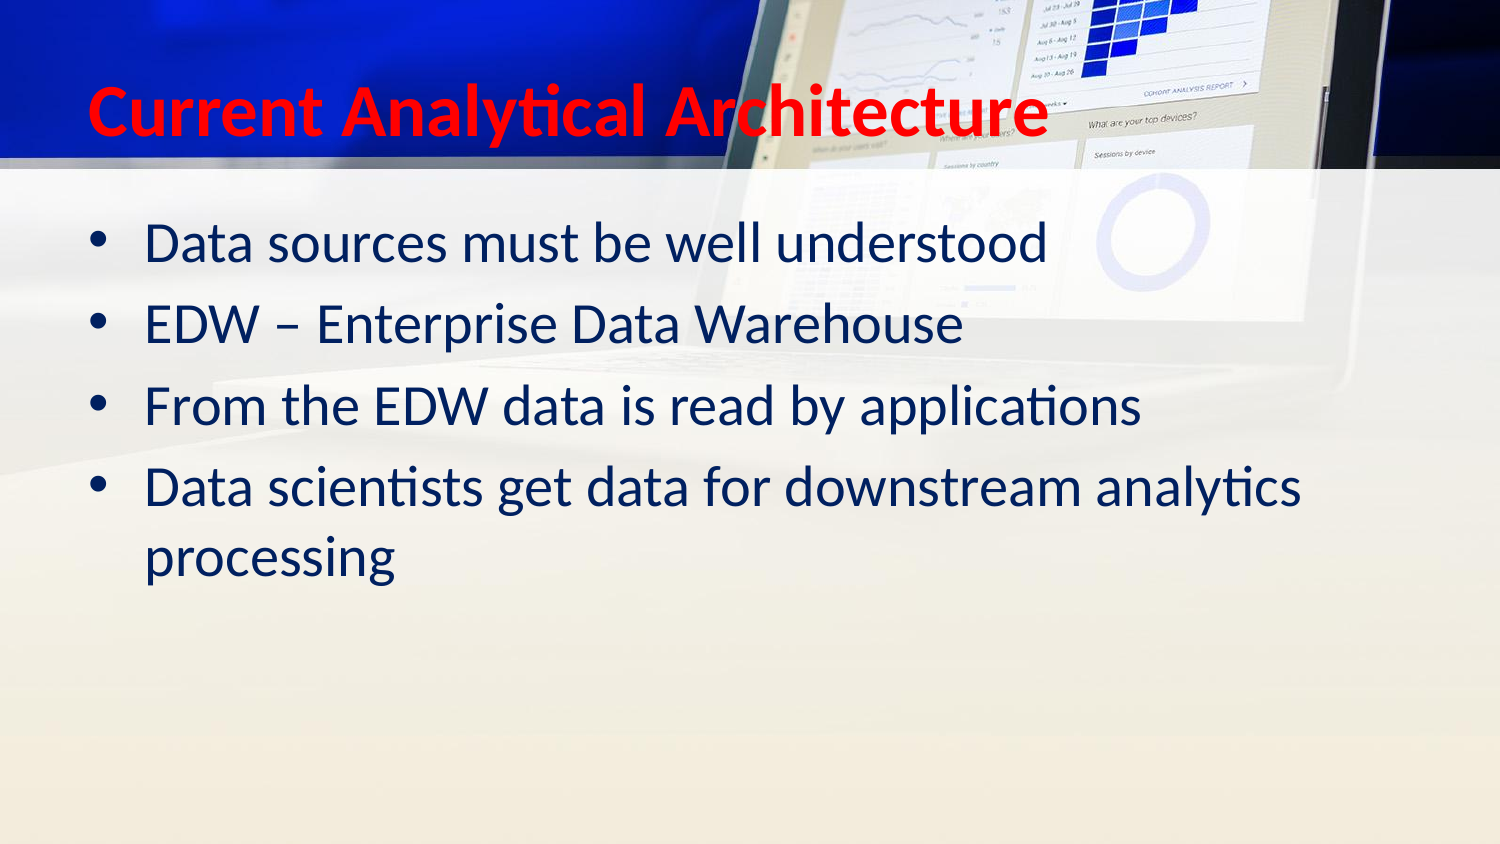

# Current Analytical Architecture
Data sources must be well understood
EDW – Enterprise Data Warehouse
From the EDW data is read by applications
Data scientists get data for downstream analytics processing